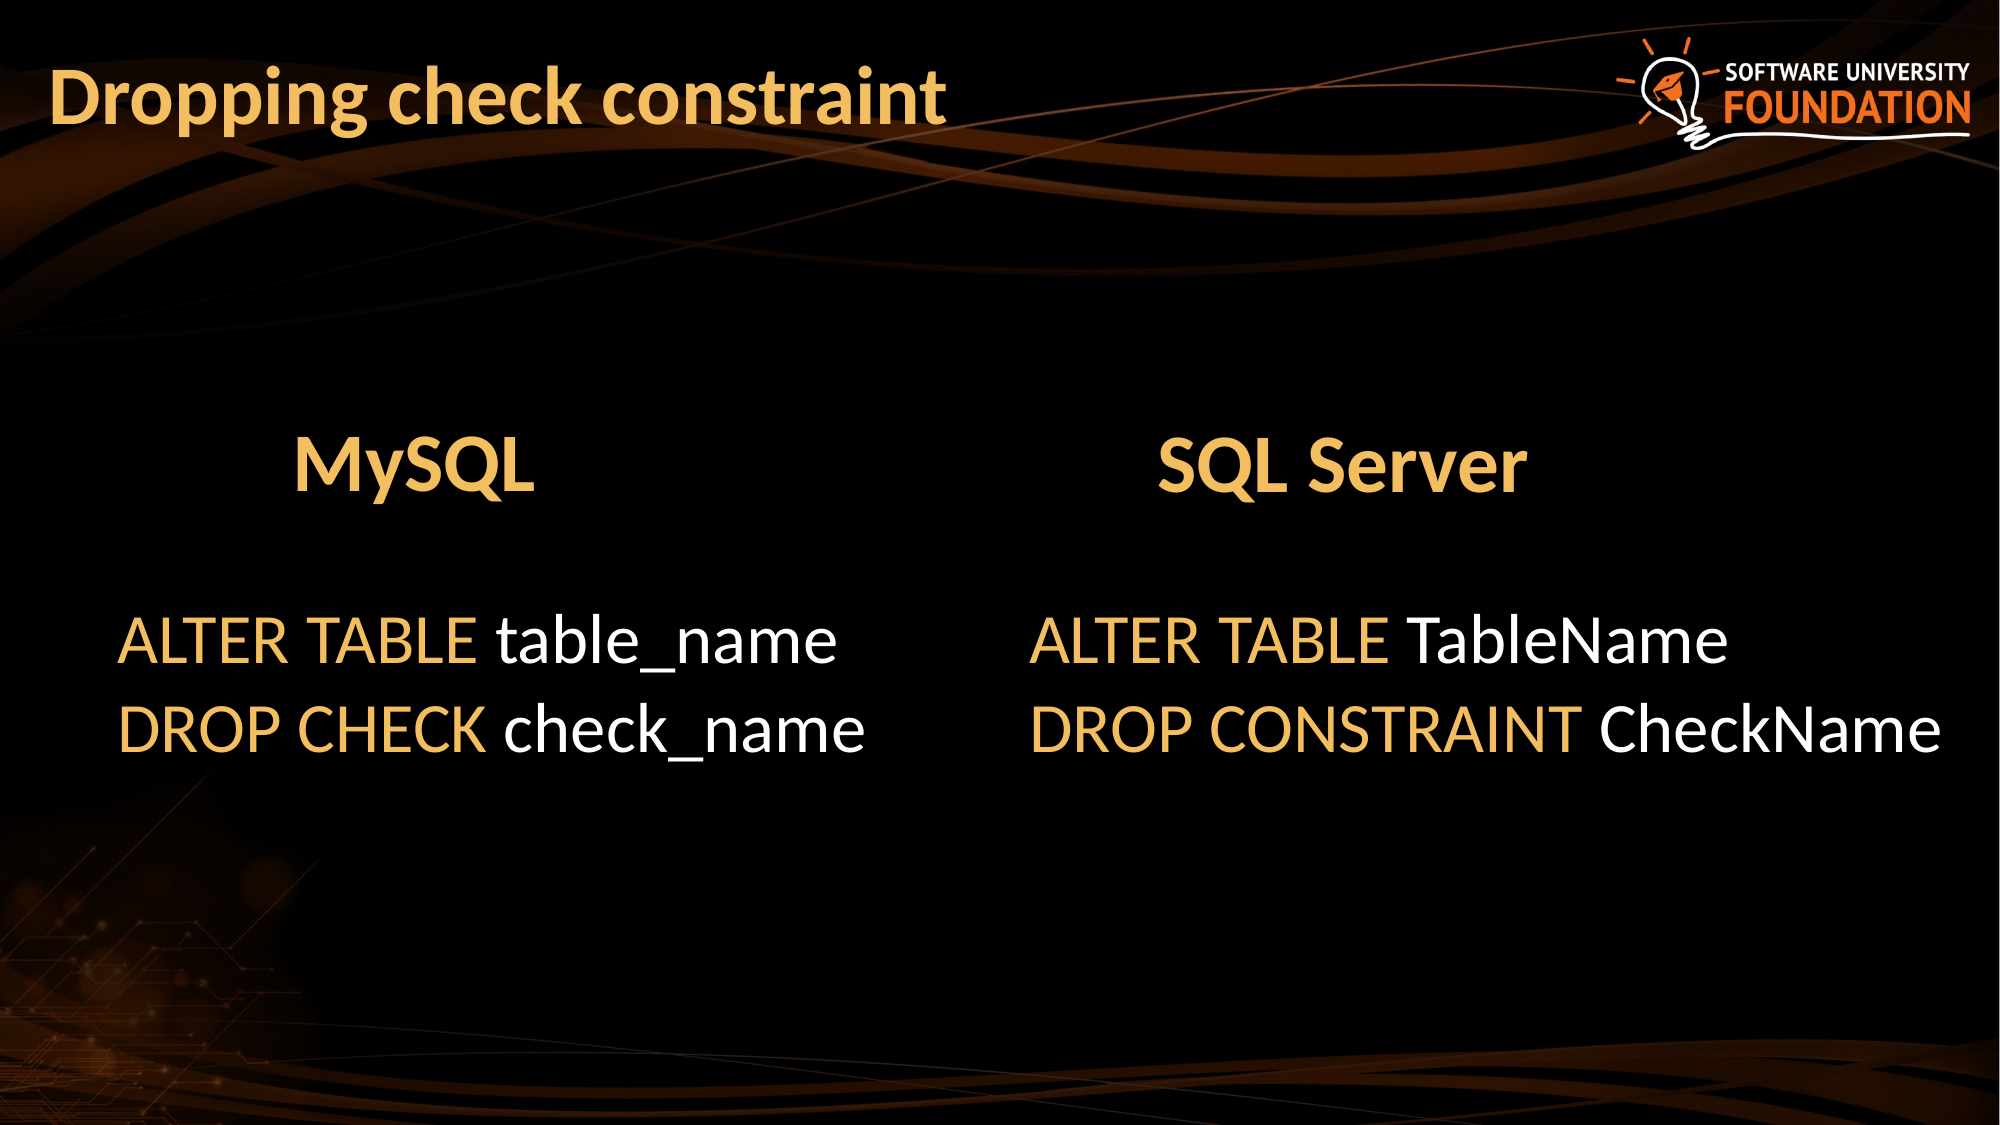

# Dropping check constraint
MySQL
SQL Server
ALTER TABLE table_name
DROP CHECK check_name
ALTER TABLE TableName
DROP CONSTRAINT CheckName
24